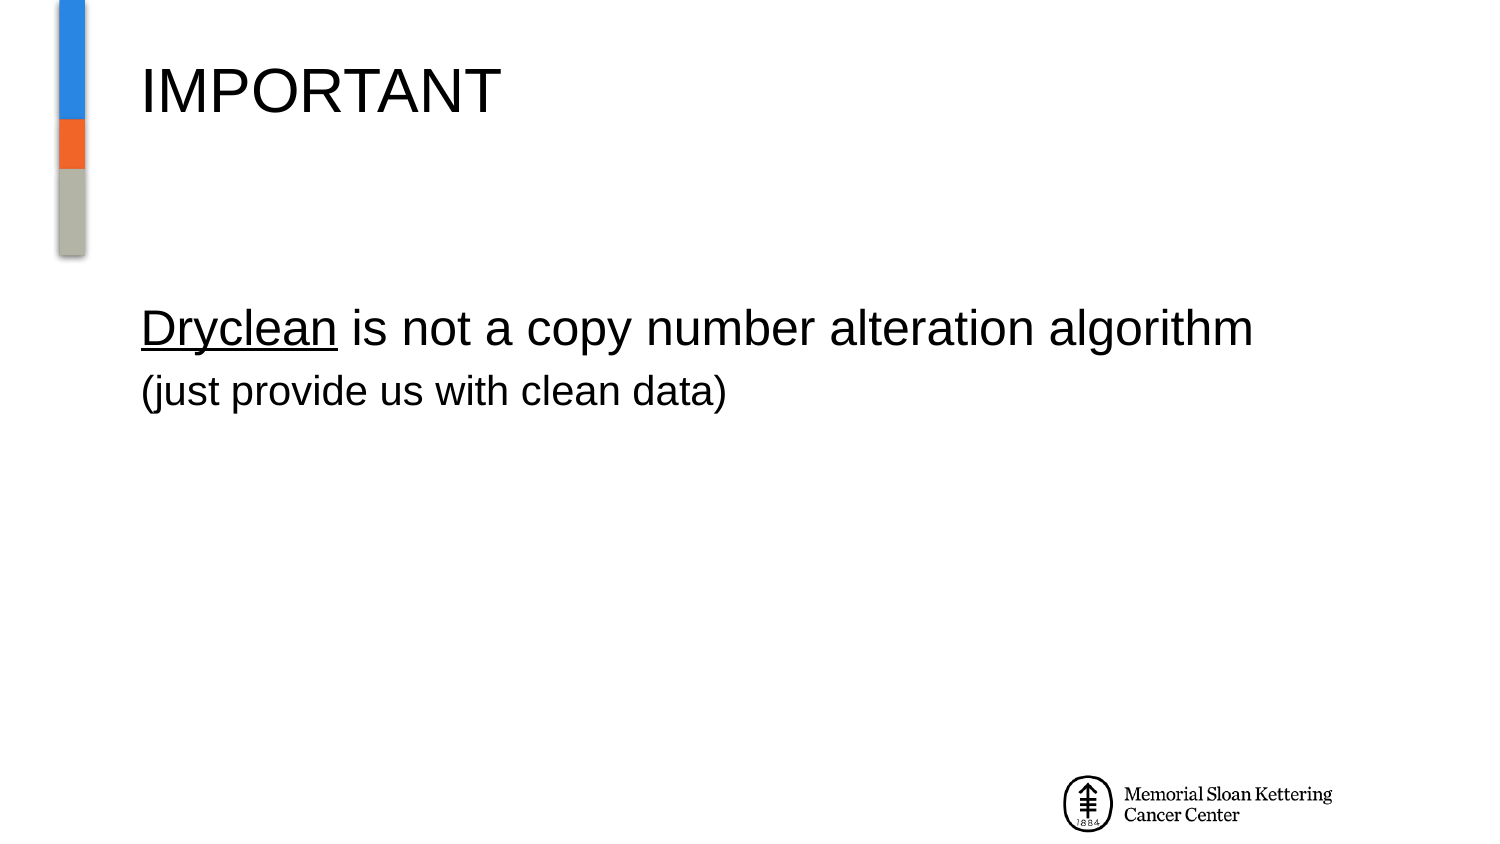

# IMPORTANT

Dryclean is not a copy number alteration algorithm
(just provide us with clean data)